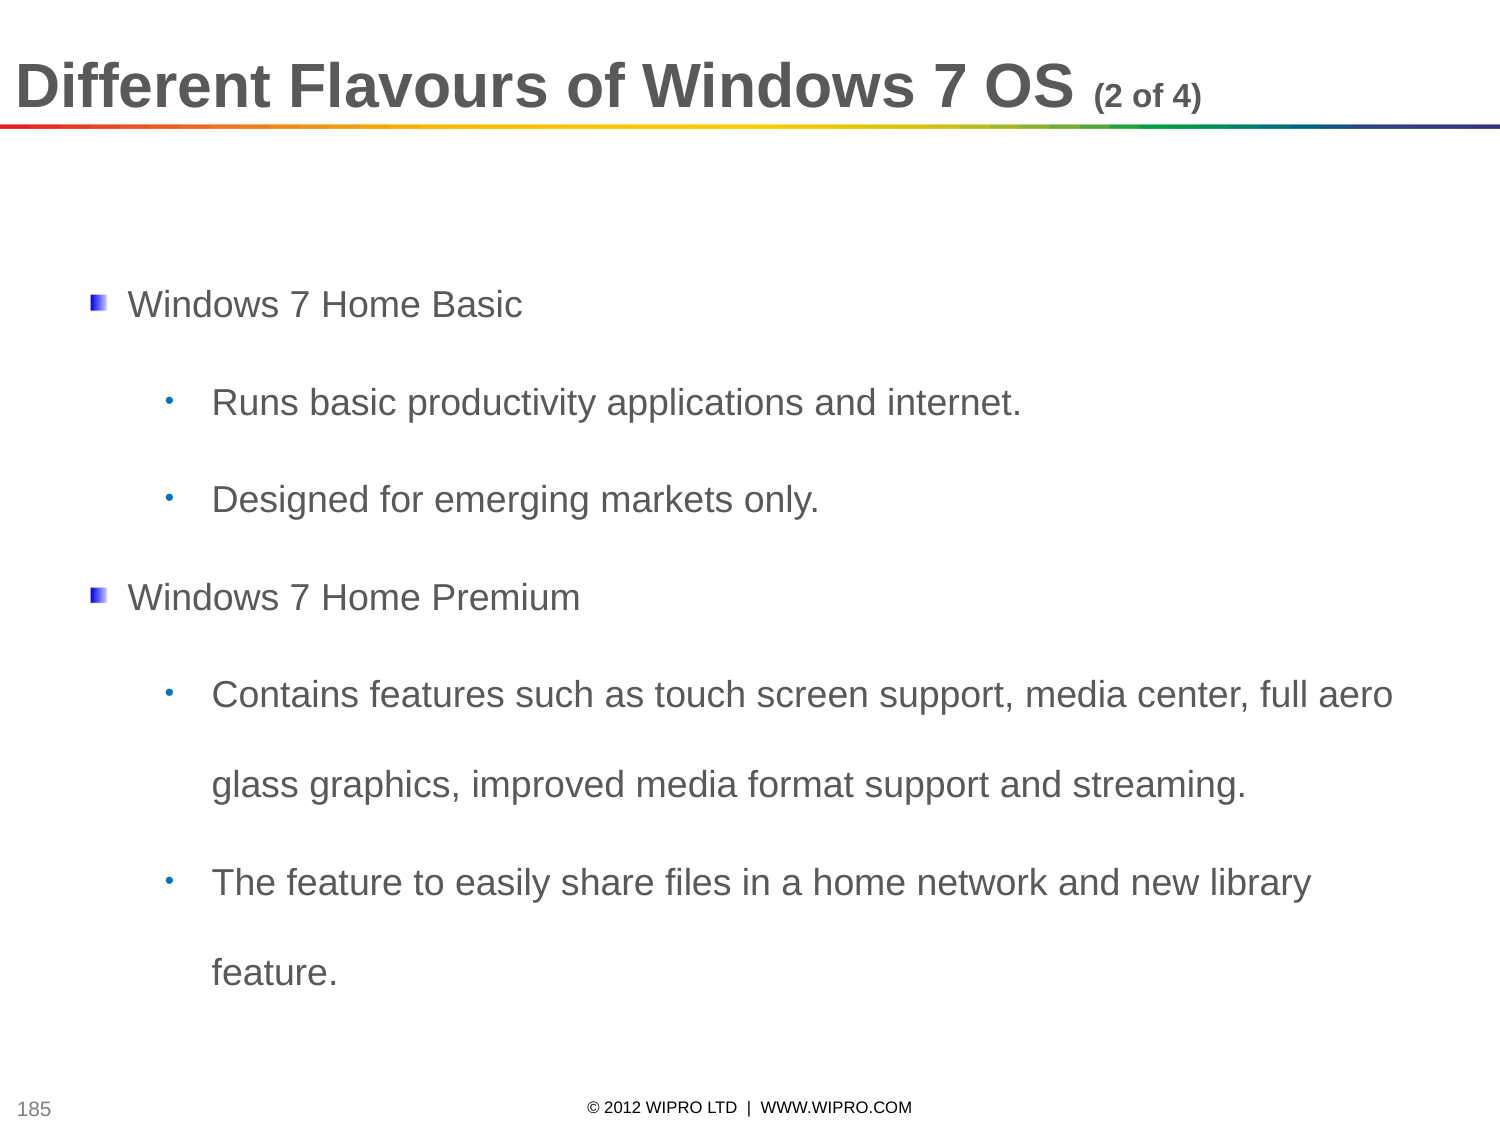

Different Flavours of Windows 7 OS (2 of 4)
Windows 7 Home Basic
Runs basic productivity applications and internet.
Designed for emerging markets only.
Windows 7 Home Premium
Contains features such as touch screen support, media center, full aero glass graphics, improved media format support and streaming.
The feature to easily share files in a home network and new library feature.